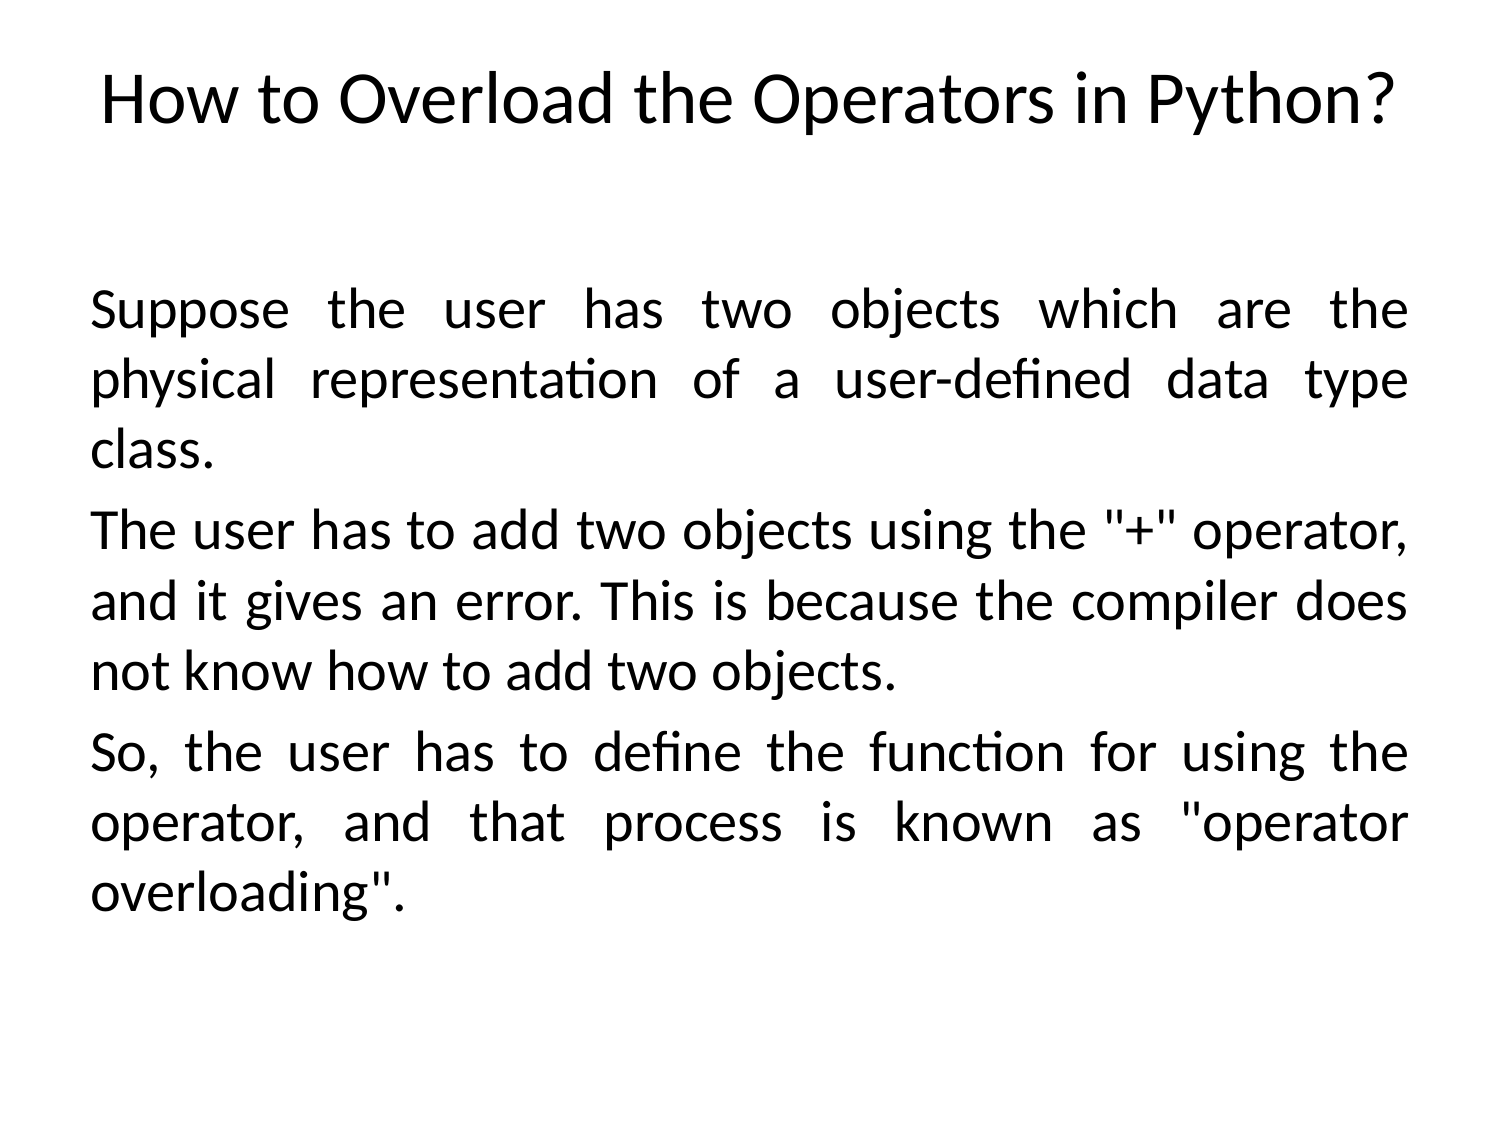

# How to Overload the Operators in Python?
Suppose the user has two objects which are the physical representation of a user-defined data type class.
The user has to add two objects using the "+" operator, and it gives an error. This is because the compiler does not know how to add two objects.
So, the user has to define the function for using the operator, and that process is known as "operator overloading".